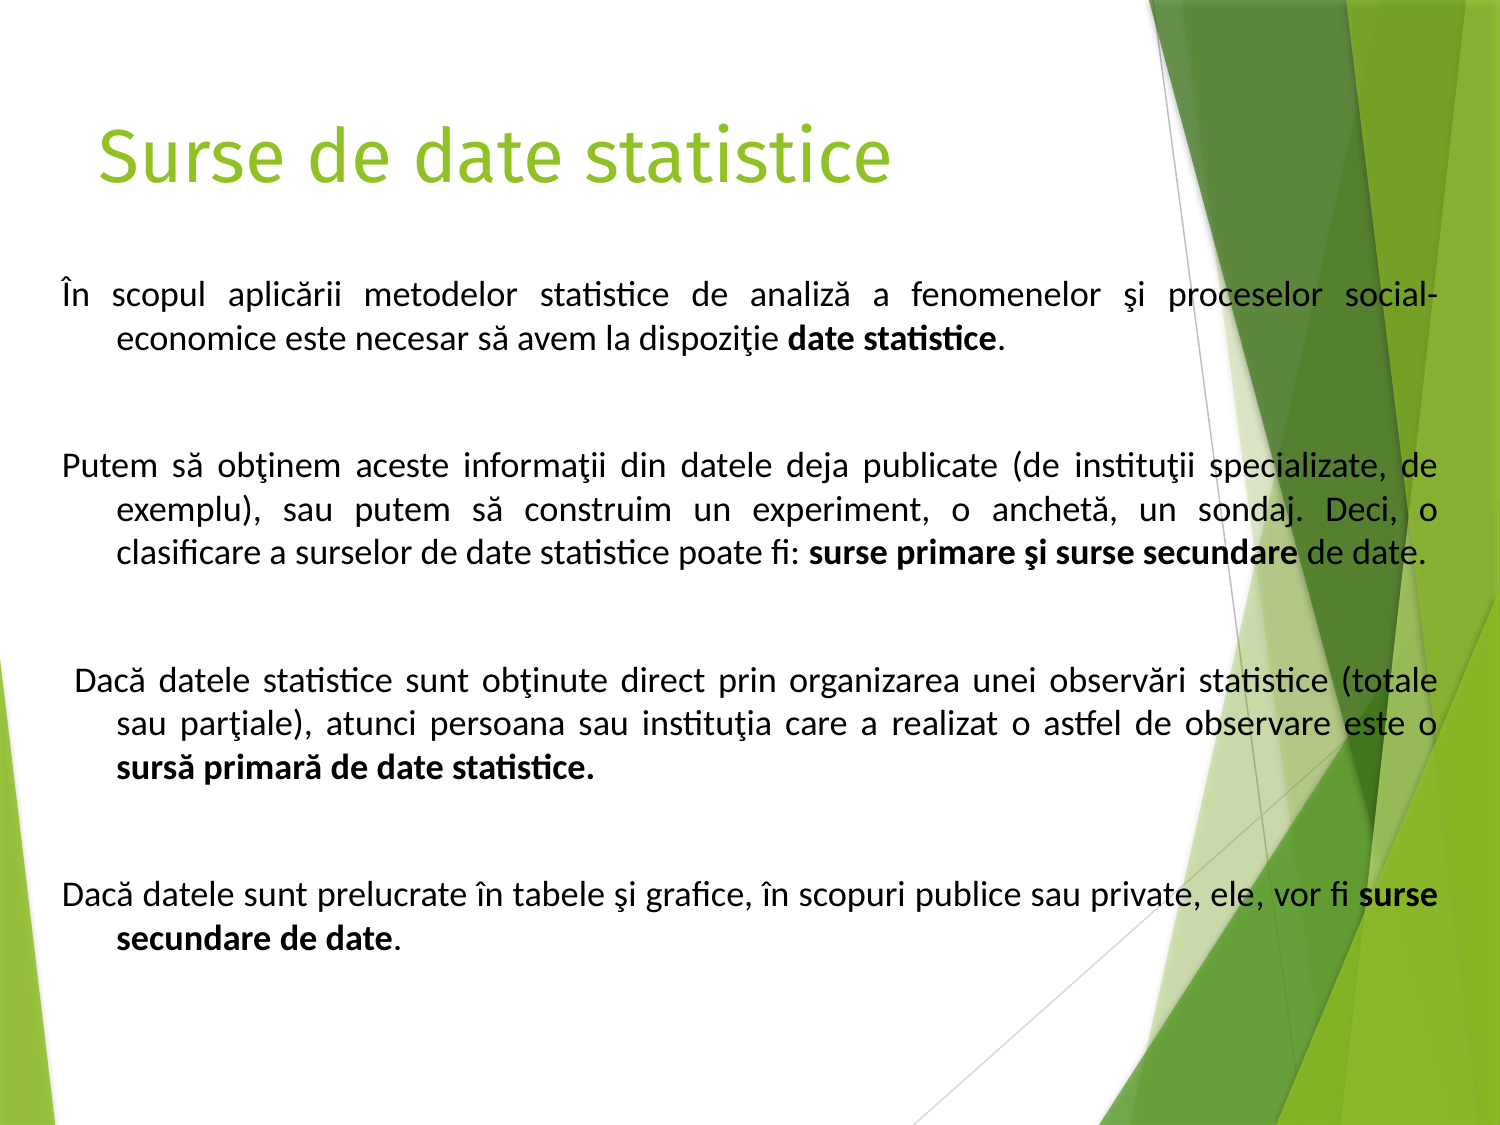

# Surse de date statistice
În scopul aplicării metodelor statistice de analiză a fenomenelor şi proceselor social-economice este necesar să avem la dispoziţie date statistice.

Putem să obţinem aceste informaţii din datele deja publicate (de instituţii specializate, de exemplu), sau putem să construim un experiment, o anchetă, un sondaj. Deci, o clasificare a surselor de date statistice poate fi: surse primare şi surse secundare de date.

 Dacă datele statistice sunt obţinute direct prin organizarea unei observări statistice (totale sau parţiale), atunci persoana sau instituţia care a realizat o astfel de observare este o sursă primară de date statistice.

Dacă datele sunt prelucrate în tabele şi grafice, în scopuri publice sau private, ele, vor fi surse secundare de date.